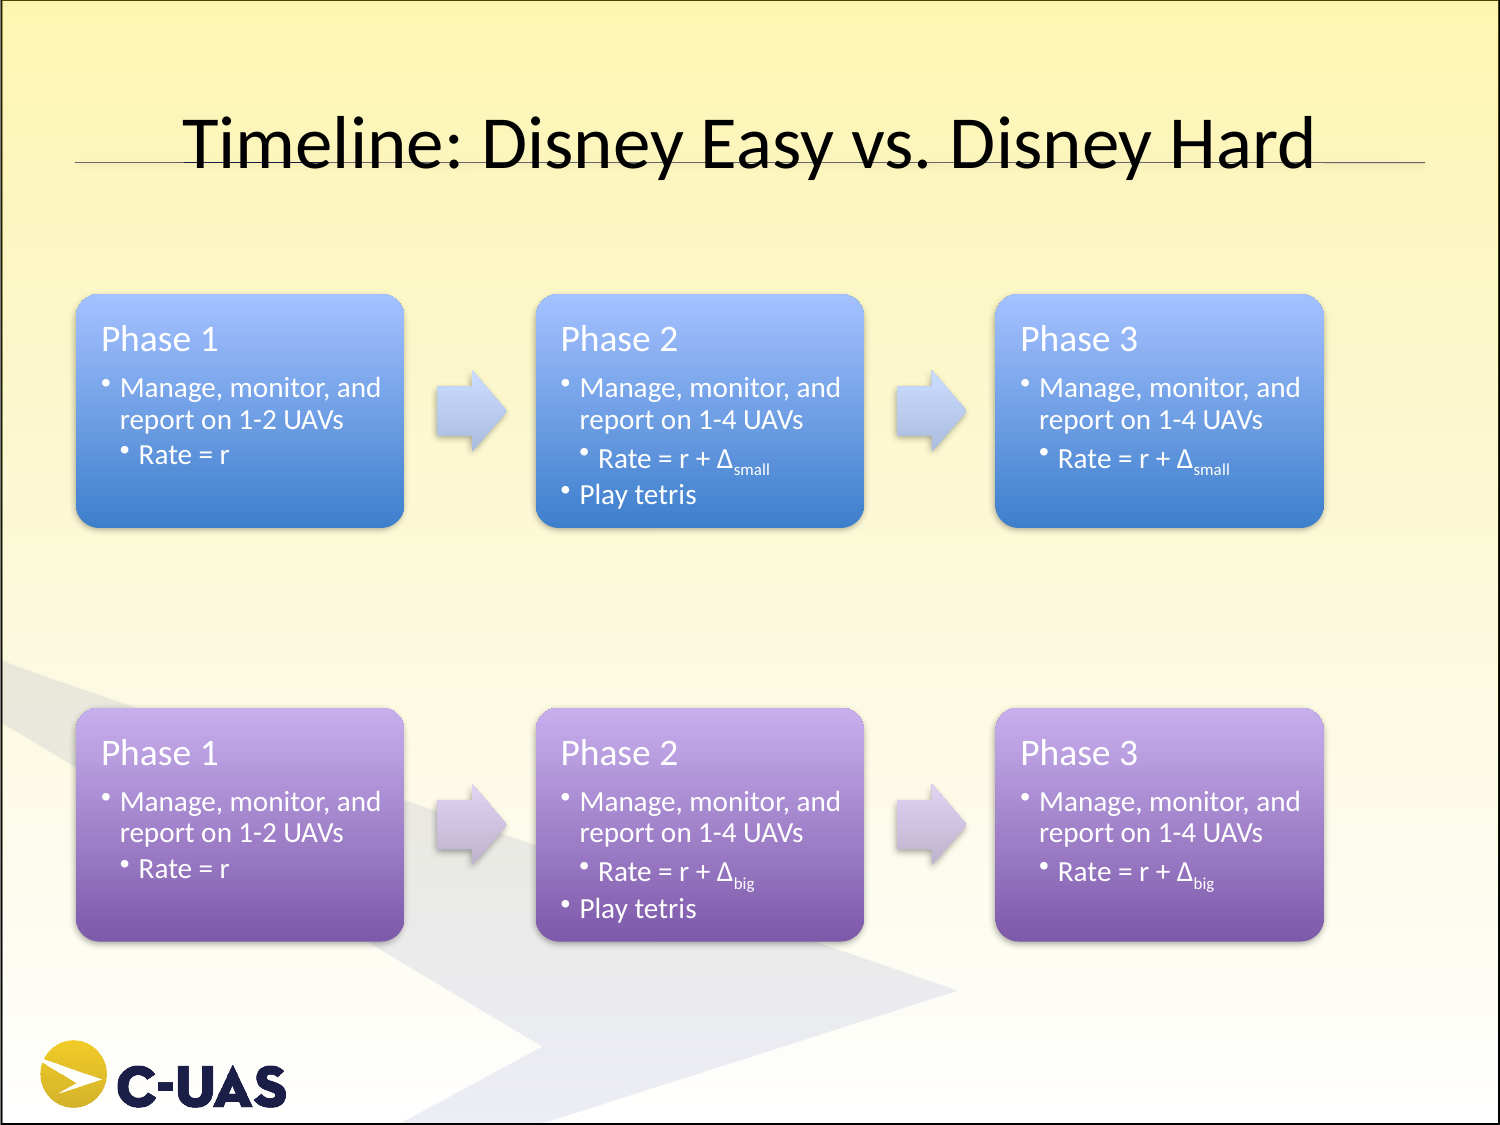

# Timeline: Disney Easy vs. Disney Hard
Phase 1
Manage, monitor, and report on 1-2 UAVs
Rate = r

Phase 2
Manage, monitor, and report on 1-4 UAVs
Rate = r + Δsmall
Play tetris

Phase 3
Manage, monitor, and report on 1-4 UAVs
Rate = r + Δsmall
Phase 1
Manage, monitor, and report on 1-2 UAVs
Rate = r

Phase 2
Manage, monitor, and report on 1-4 UAVs
Rate = r + Δbig
Play tetris

Phase 3
Manage, monitor, and report on 1-4 UAVs
Rate = r + Δbig